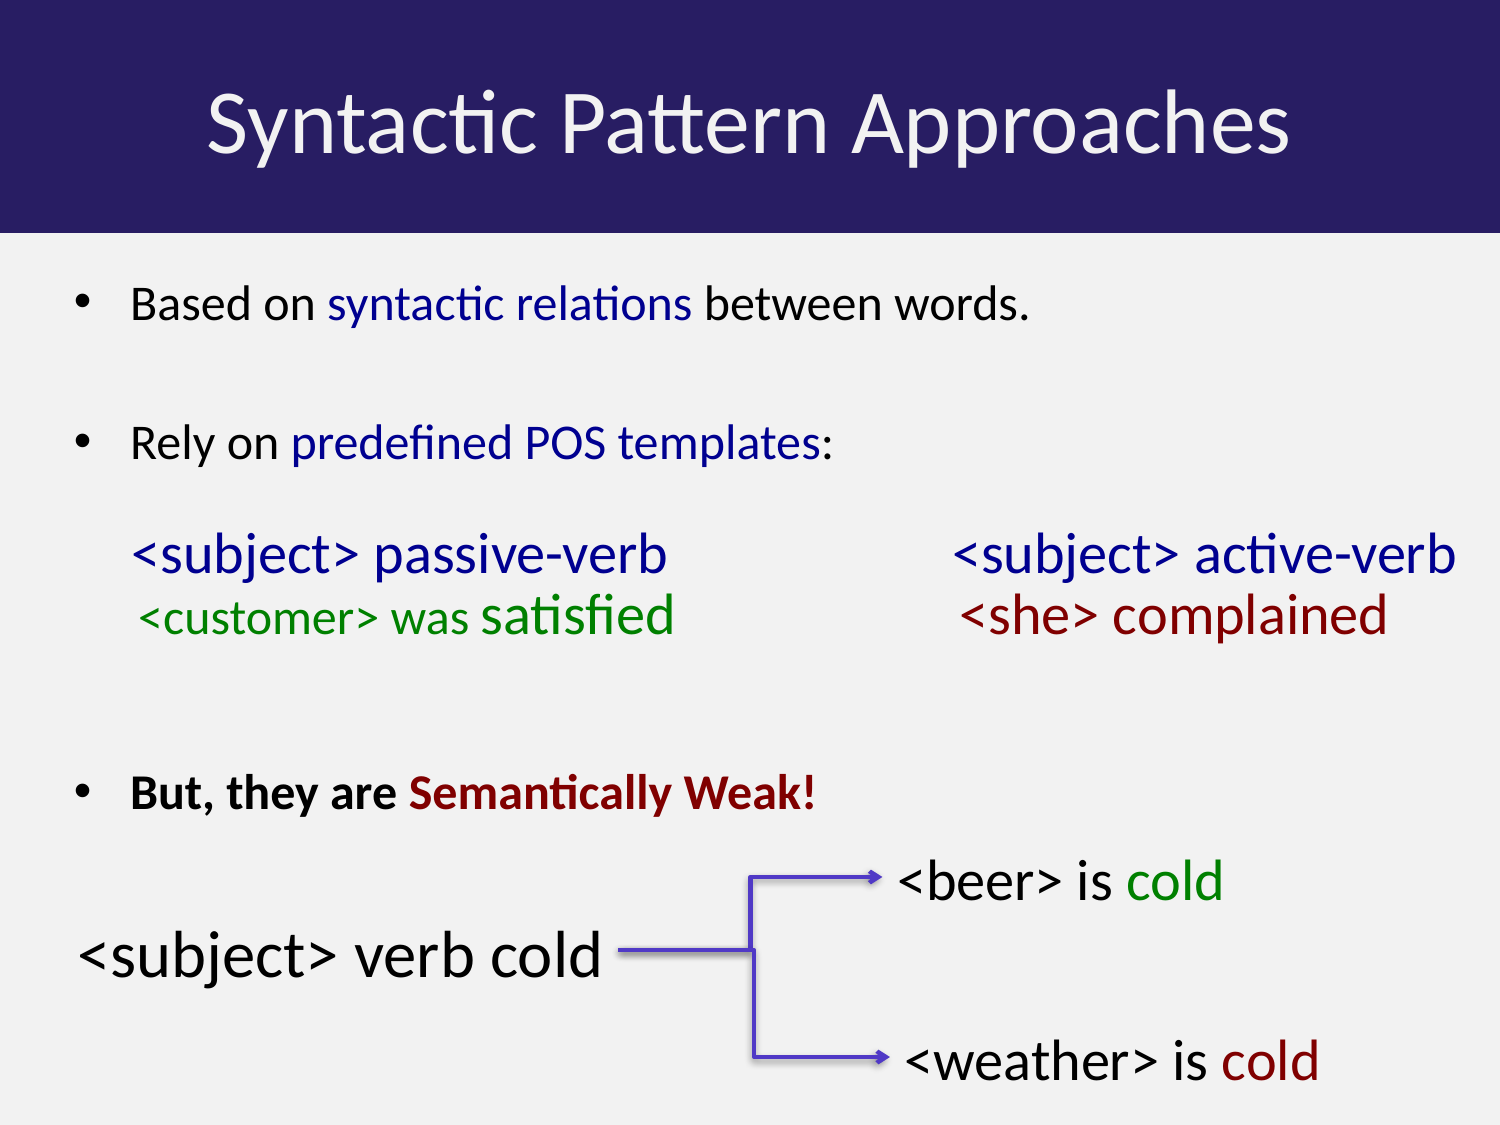

Syntactic Pattern Approaches
Based on syntactic relations between words.

Rely on predefined POS templates:

But, they are Semantically Weak!
<subject> passive-verb

<subject> active-verb
<customer> was satisfied
<she> complained
<beer> is cold
<subject> verb cold
<weather> is cold